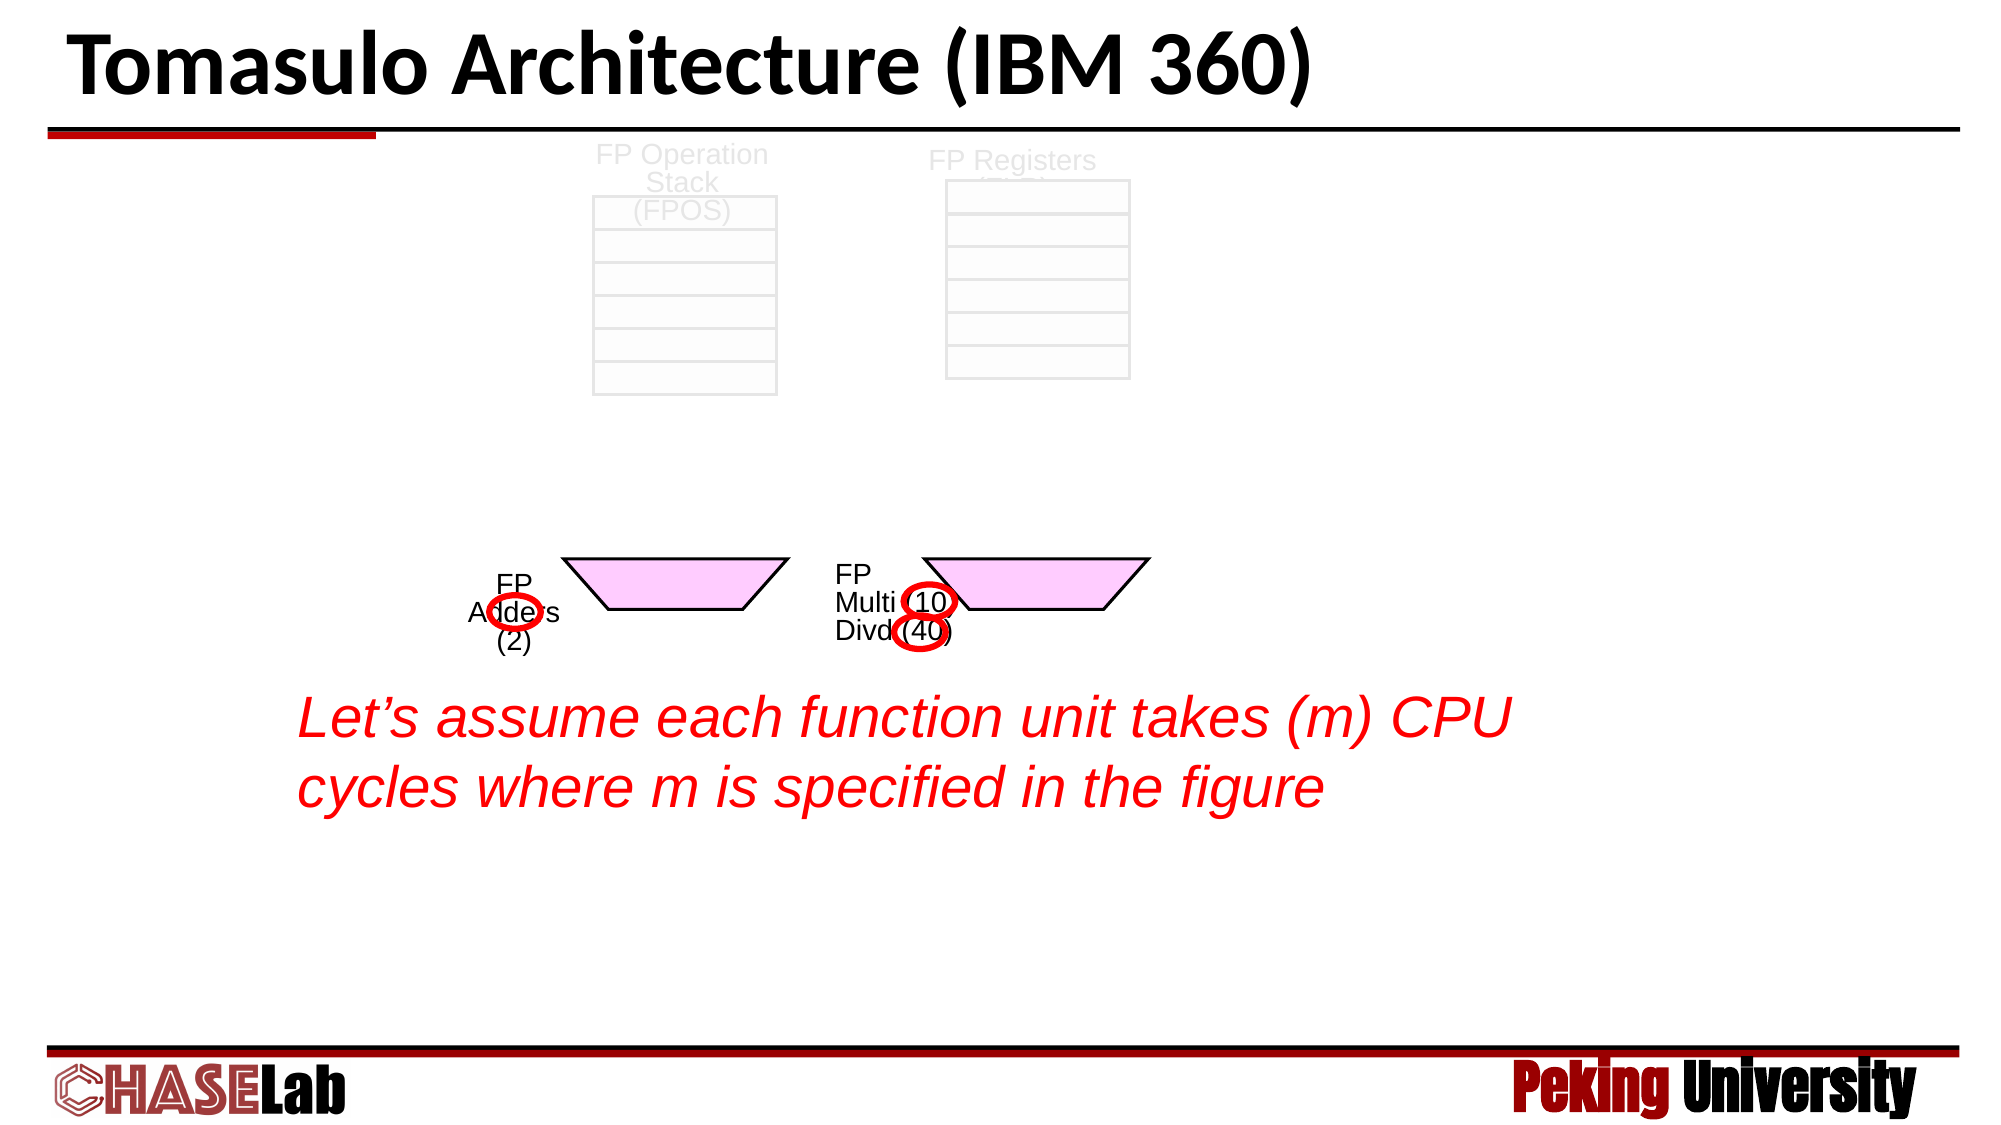

# Tomasulo Architecture (IBM 360)
FP Operation Stack (FPOS)

FP Registers (FLR)

FP
Multi (10)
Divd (40)

FP Adders (2)

Let’s assume each function unit takes (m) CPU cycles where m is specified in the figure